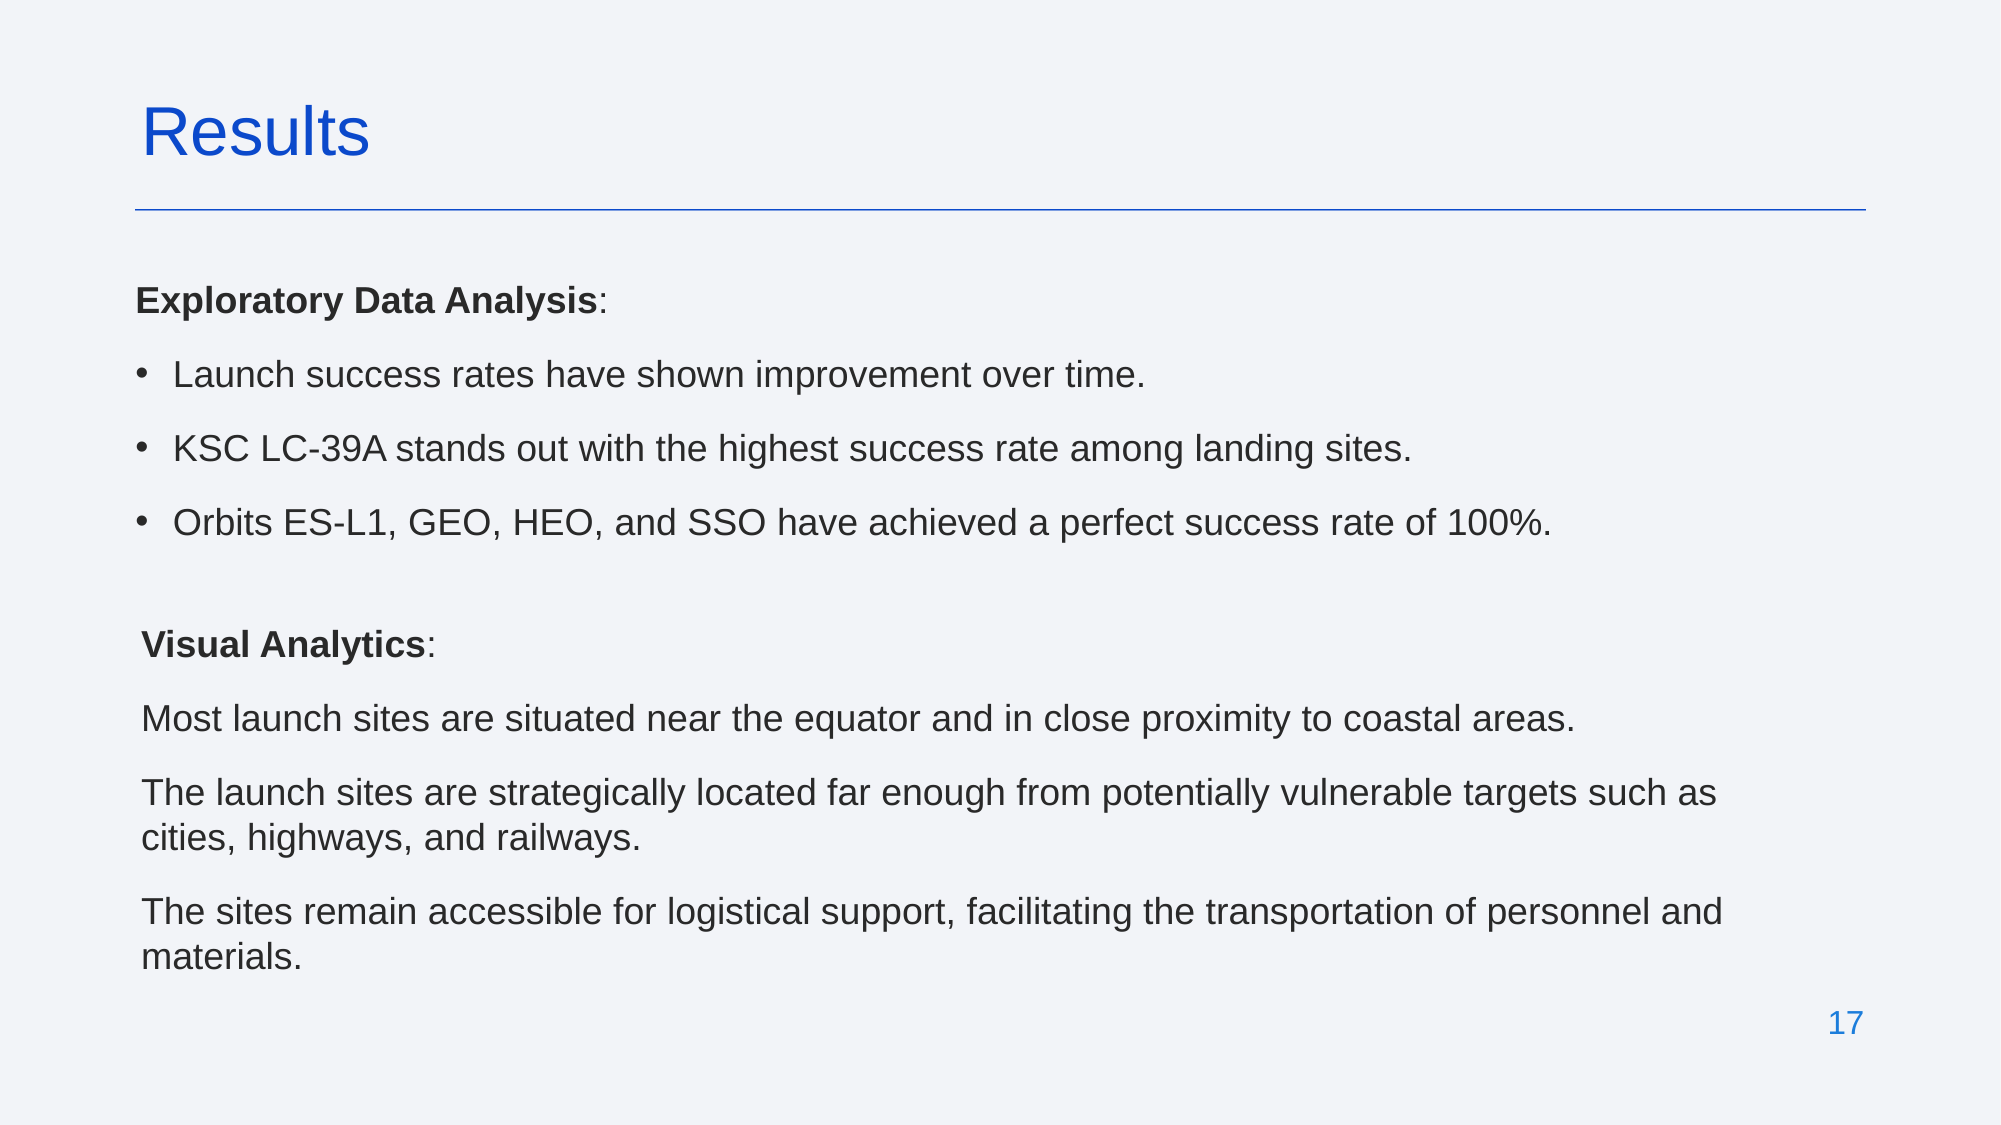

Results
Exploratory Data Analysis:
Launch success rates have shown improvement over time.
KSC LC-39A stands out with the highest success rate among landing sites.
Orbits ES-L1, GEO, HEO, and SSO have achieved a perfect success rate of 100%.

Visual Analytics:
Most launch sites are situated near the equator and in close proximity to coastal areas.
The launch sites are strategically located far enough from potentially vulnerable targets such as cities, highways, and railways.
The sites remain accessible for logistical support, facilitating the transportation of personnel and materials.
17